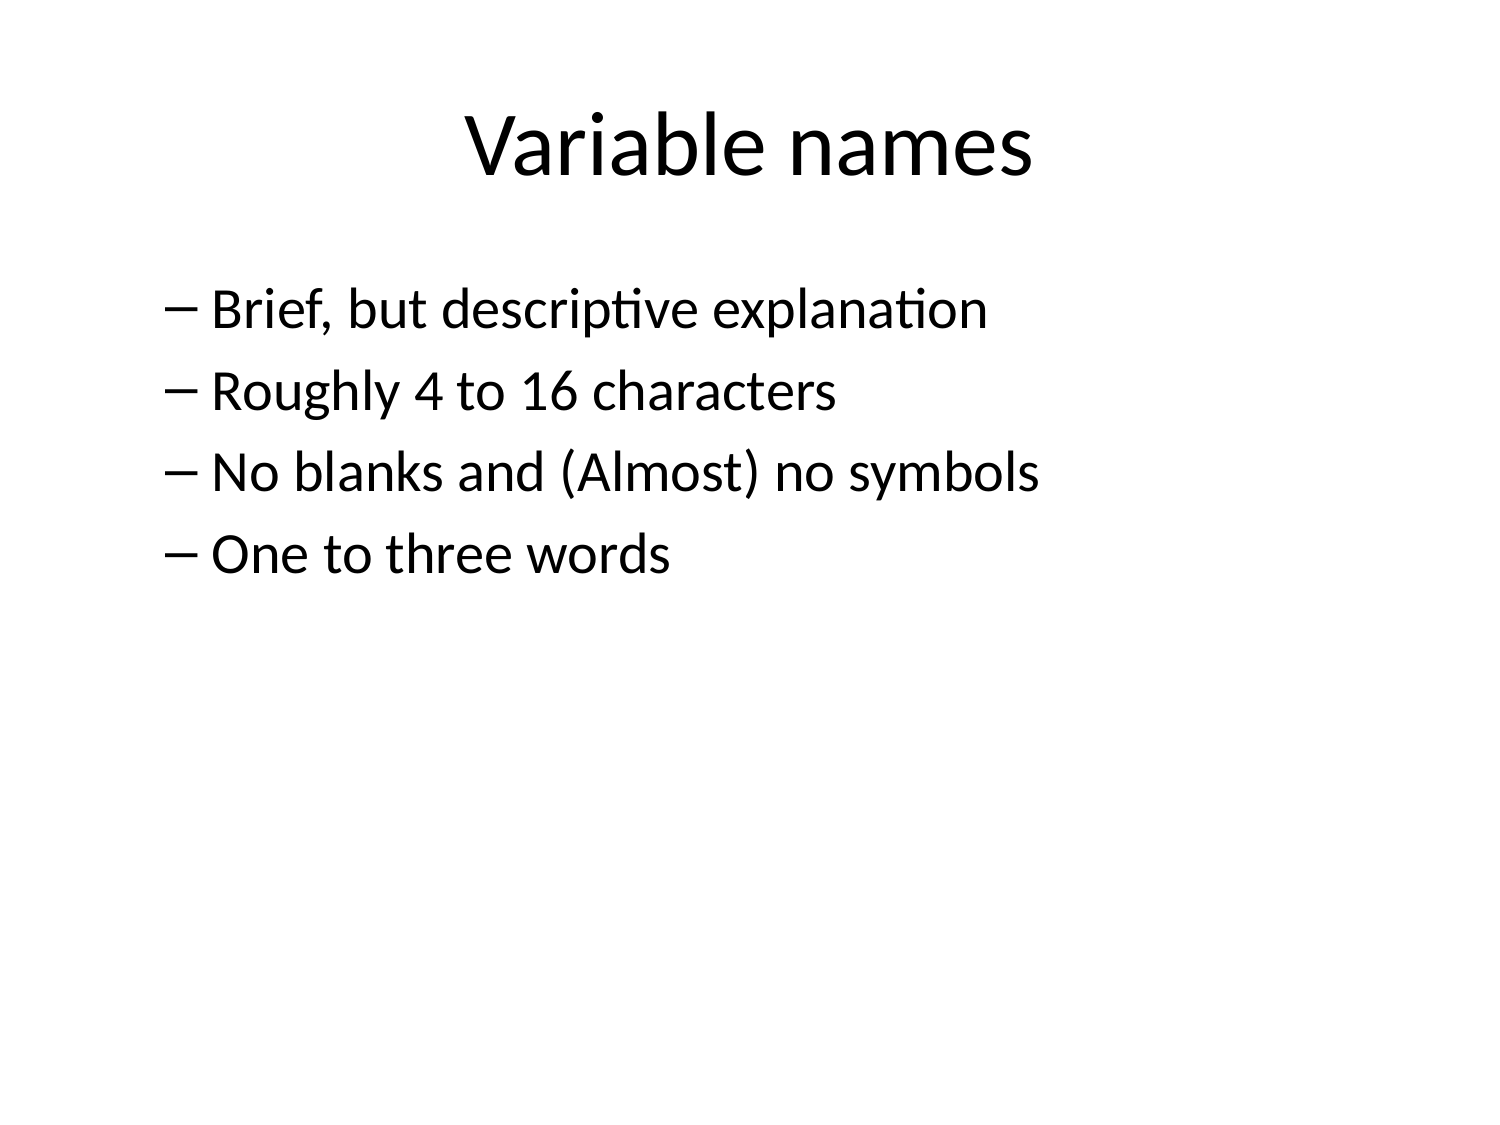

# Variable names
Brief, but descriptive explanation
Roughly 4 to 16 characters
No blanks and (Almost) no symbols
One to three words